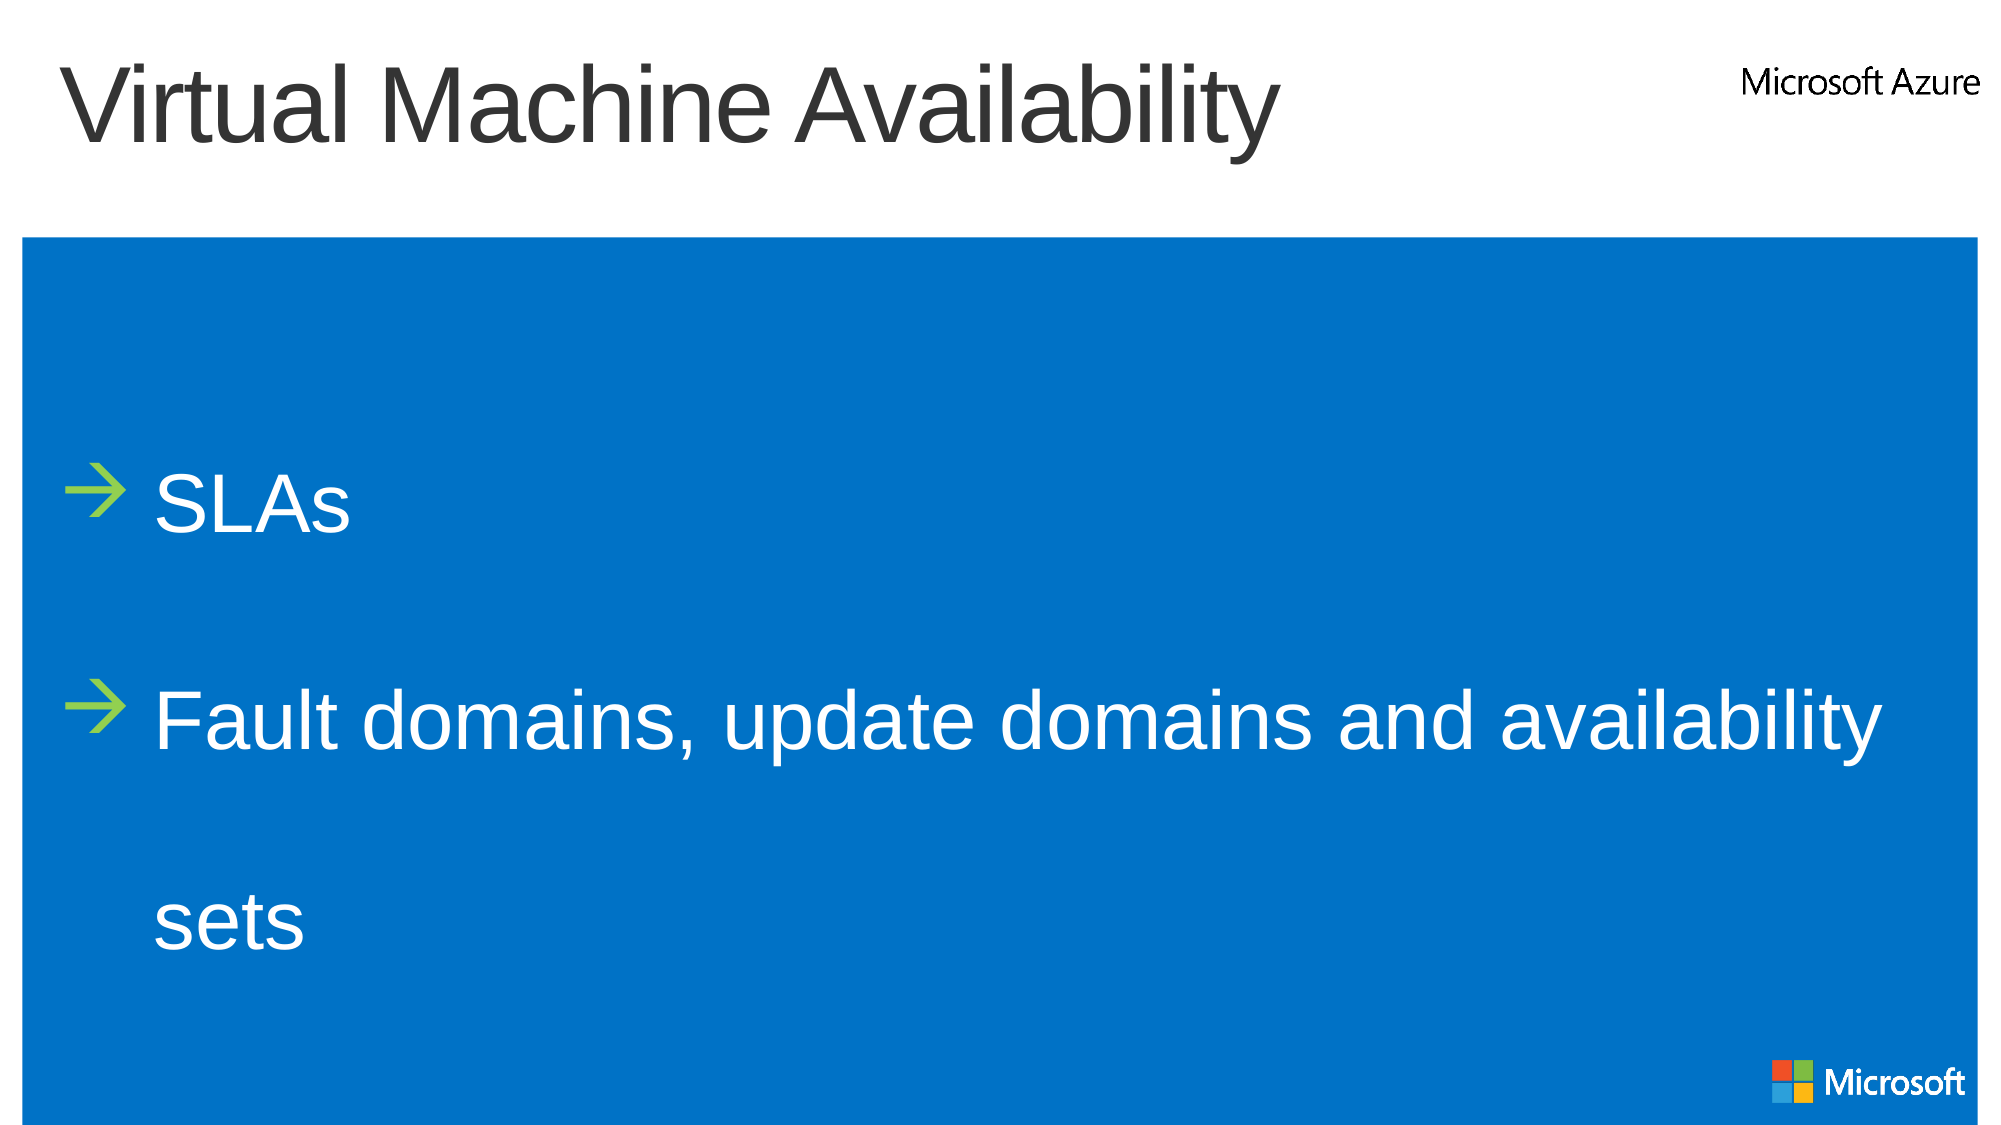

# Virtual Machine Availability
SLAs
Fault domains, update domains and availability sets